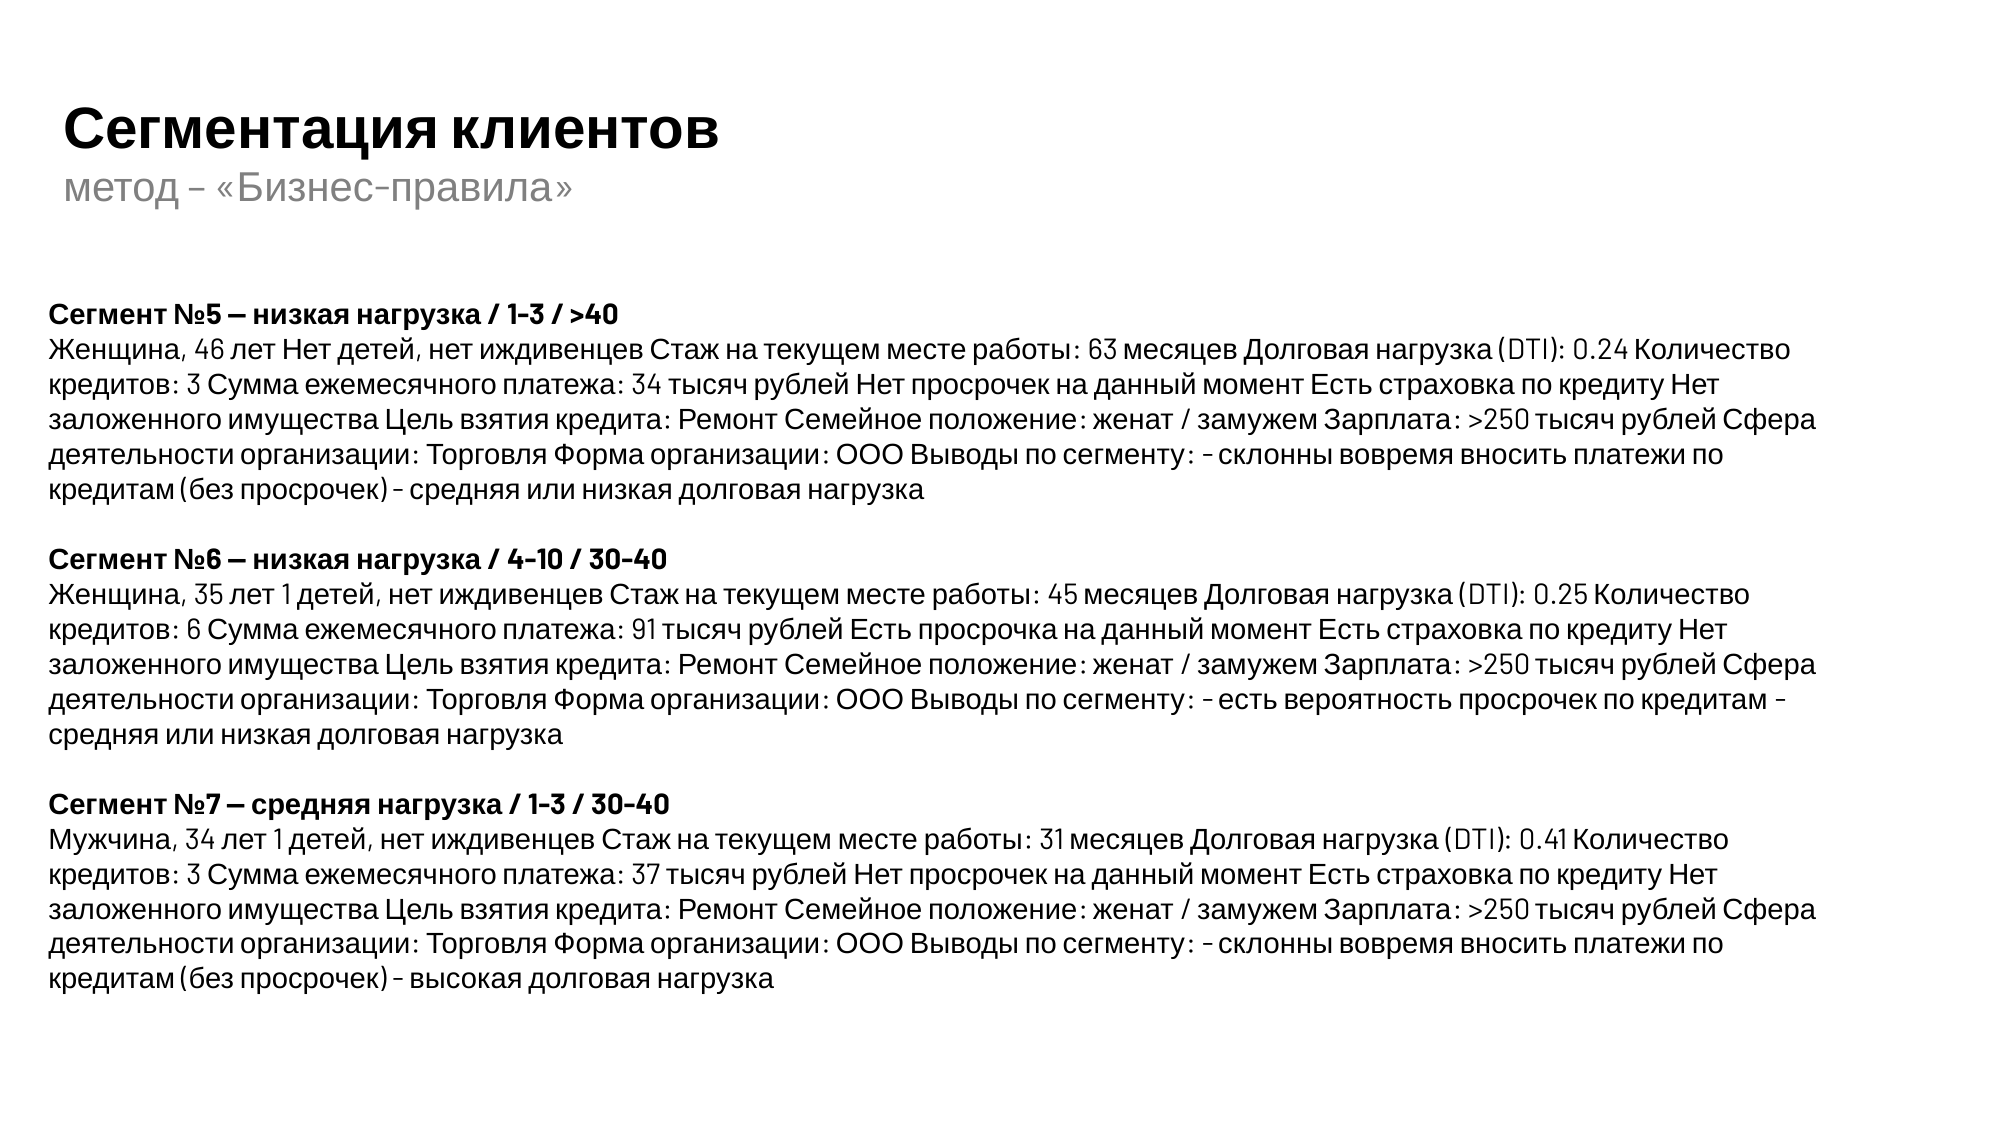

Сегментация клиентов
метод – «Бизнес-правила»
Сегмент №5 — низкая нагрузка / 1-3 / >40
Женщина, 46 лет Нет детей, нет иждивенцев Стаж на текущем месте работы: 63 месяцев Долговая нагрузка (DTI): 0.24 Количество кредитов: 3 Сумма ежемесячного платежа: 34 тысяч рублей Нет просрочек на данный момент Есть страховка по кредиту Нет заложенного имущества Цель взятия кредита: Ремонт Семейное положение: женат / замужем Зарплата: >250 тысяч рублей Сфера деятельности организации: Торговля Форма организации: ООО Выводы по сегменту: - склонны вовремя вносить платежи по кредитам (без просрочек) - средняя или низкая долговая нагрузка

Сегмент №6 — низкая нагрузка / 4-10 / 30-40
Женщина, 35 лет 1 детей, нет иждивенцев Стаж на текущем месте работы: 45 месяцев Долговая нагрузка (DTI): 0.25 Количество кредитов: 6 Сумма ежемесячного платежа: 91 тысяч рублей Есть просрочка на данный момент Есть страховка по кредиту Нет заложенного имущества Цель взятия кредита: Ремонт Семейное положение: женат / замужем Зарплата: >250 тысяч рублей Сфера деятельности организации: Торговля Форма организации: ООО Выводы по сегменту: - есть вероятность просрочек по кредитам - средняя или низкая долговая нагрузка

Сегмент №7 — средняя нагрузка / 1-3 / 30-40
Мужчина, 34 лет 1 детей, нет иждивенцев Стаж на текущем месте работы: 31 месяцев Долговая нагрузка (DTI): 0.41 Количество кредитов: 3 Сумма ежемесячного платежа: 37 тысяч рублей Нет просрочек на данный момент Есть страховка по кредиту Нет заложенного имущества Цель взятия кредита: Ремонт Семейное положение: женат / замужем Зарплата: >250 тысяч рублей Сфера деятельности организации: Торговля Форма организации: ООО Выводы по сегменту: - склонны вовремя вносить платежи по кредитам (без просрочек) - высокая долговая нагрузка